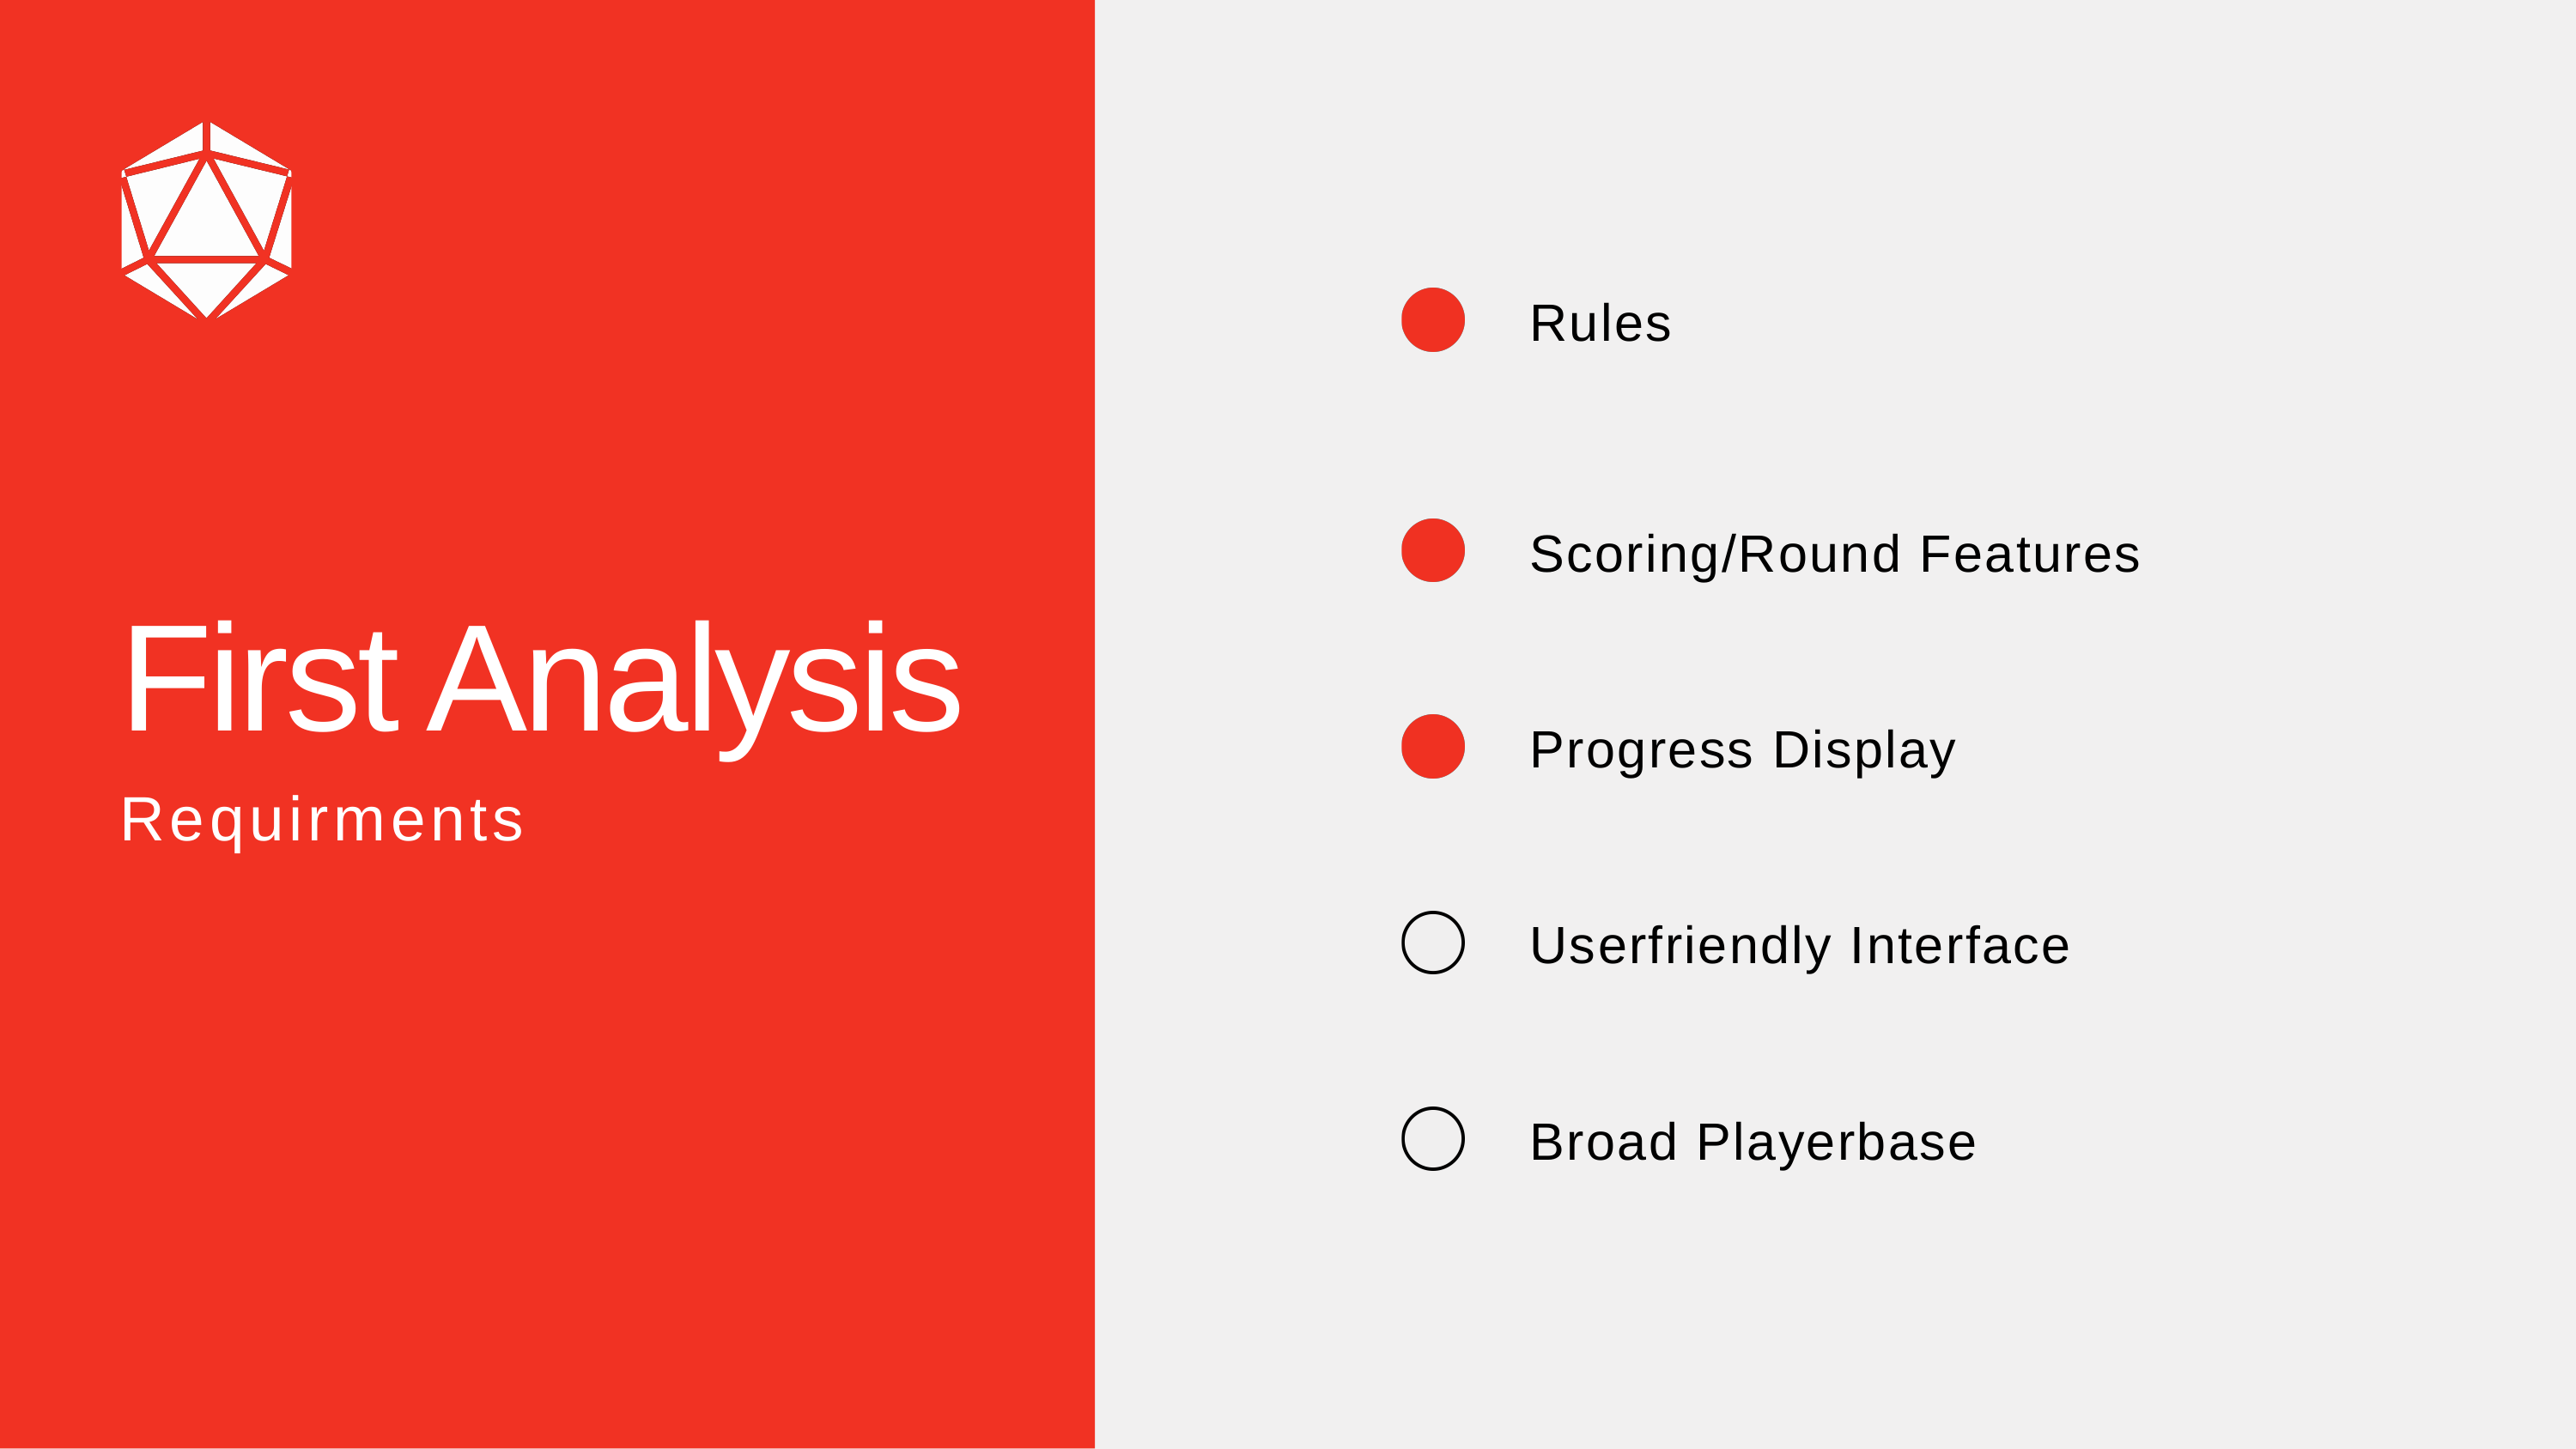

Rules

Scoring/Round Features

First Analysis
Requirments
Progress Display

Userfriendly Interface

Broad Playerbase